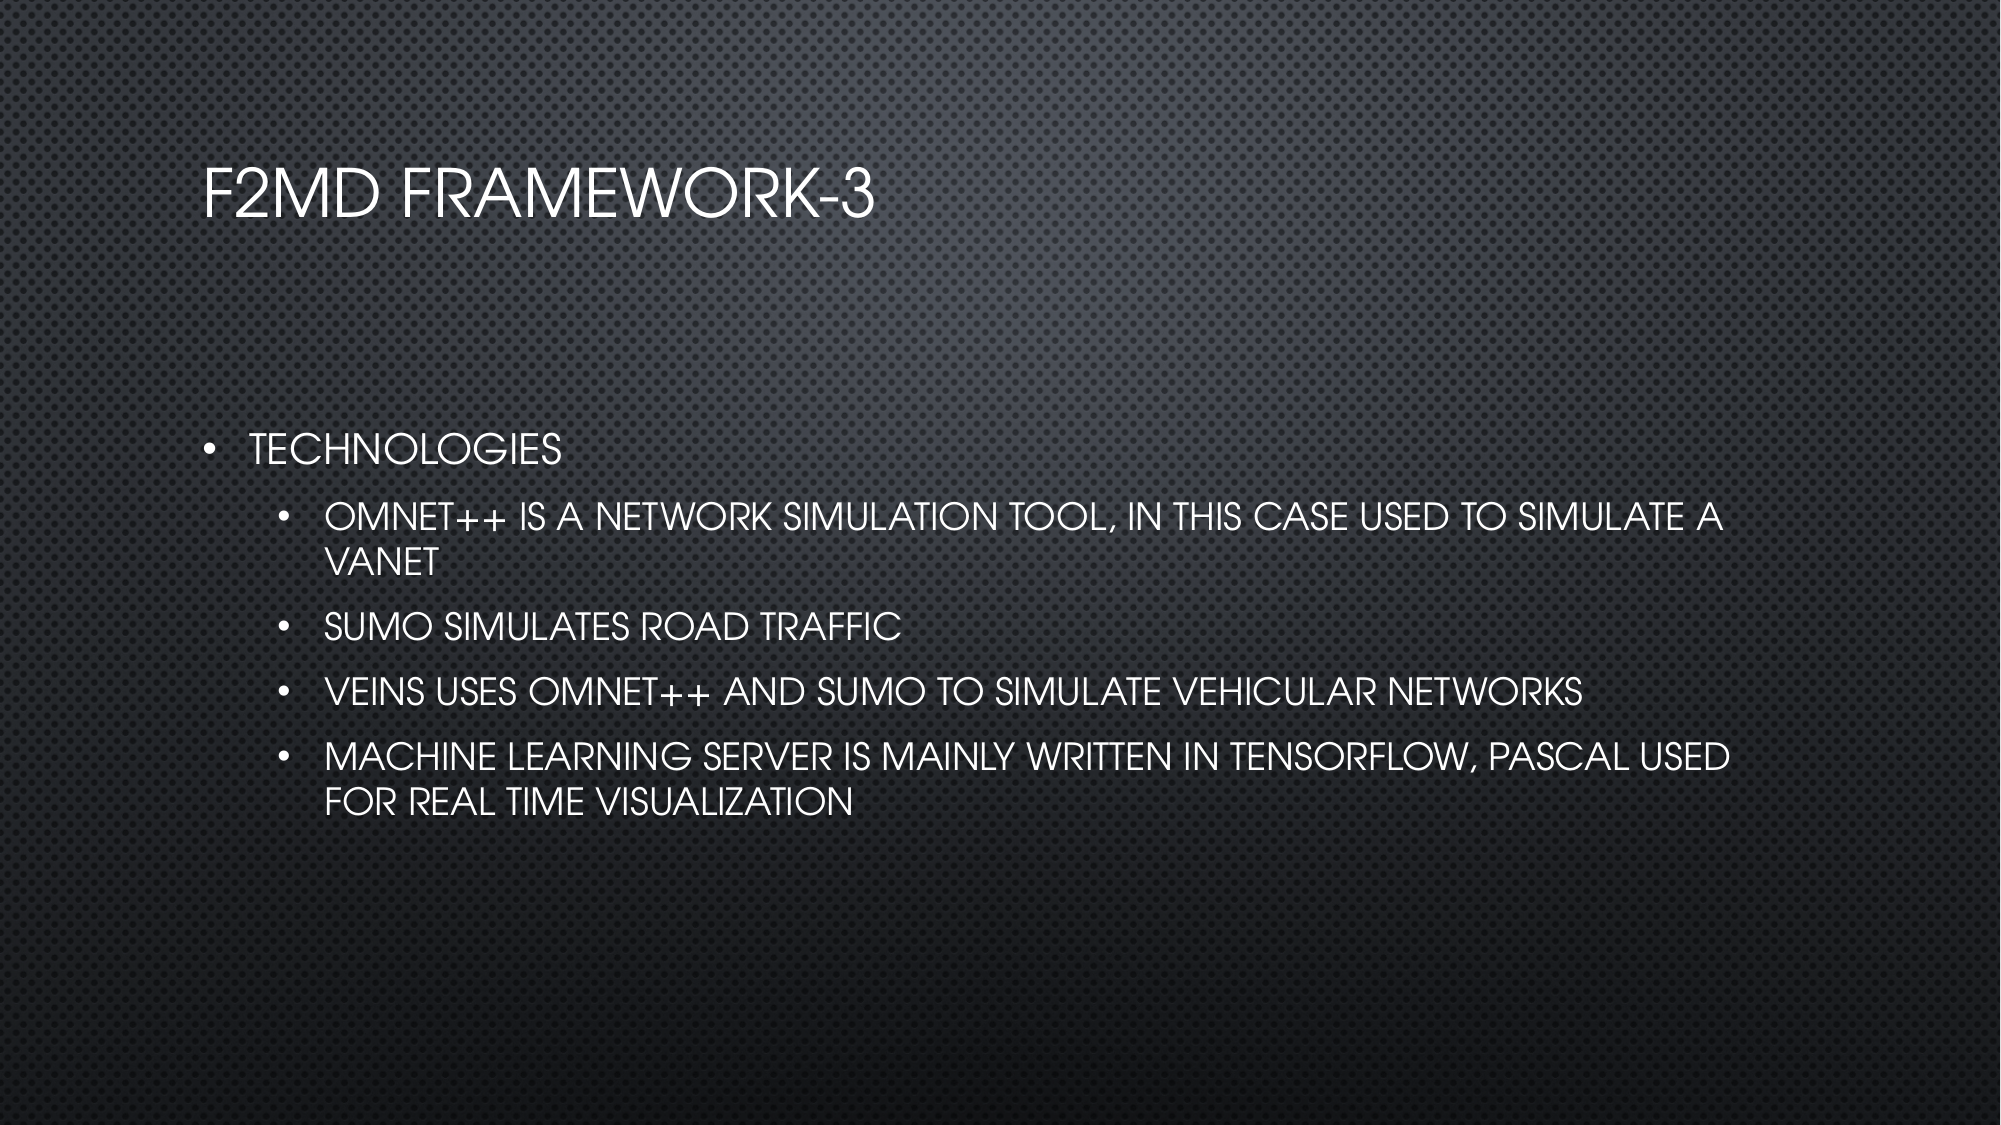

# F2MD Framework-3
Technologies
OMNET++ is a network simulation tool, in this case used to simulate a VANET
SUMO simulates road traffic
Veins uses Omnet++ and SUMO to simulate vehicular networks
Machine learning server is mainly written in tensorflow, pascal used for real time visualization